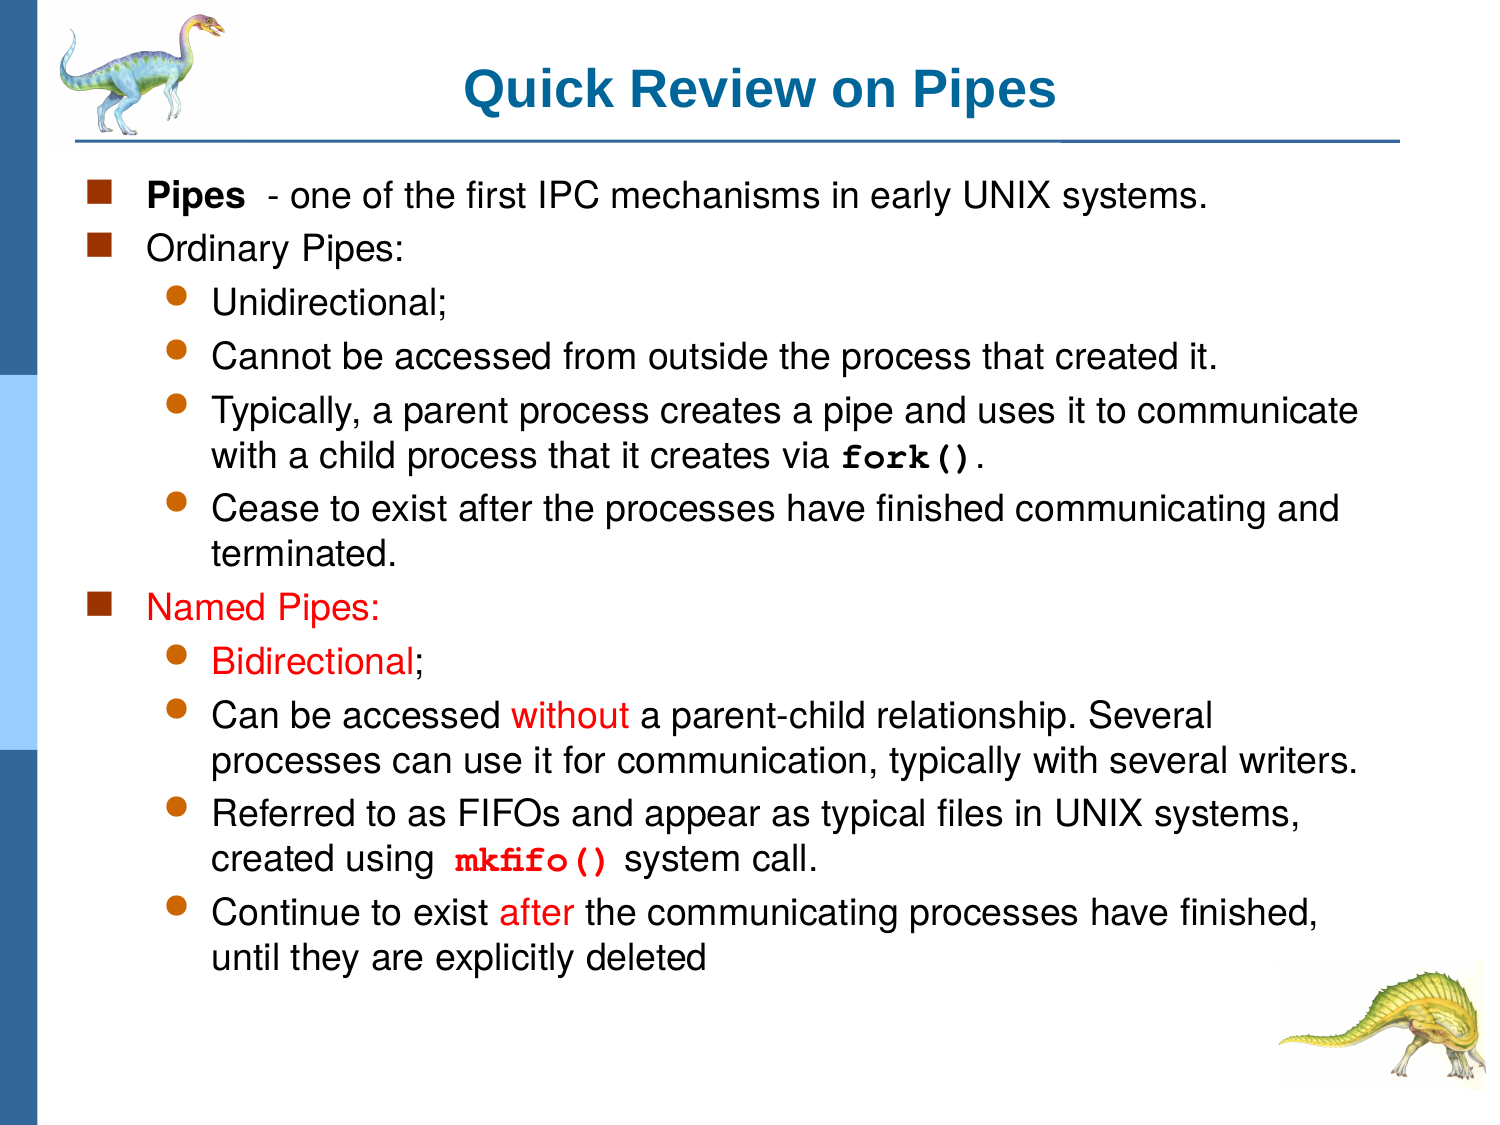

# Quick Review on Pipes
Pipes  - one of the first IPC mechanisms in early UNIX systems.
Ordinary Pipes:
Unidirectional;
Cannot be accessed from outside the process that created it.
Typically, a parent process creates a pipe and uses it to communicate with a child process that it creates via fork().
Cease to exist after the processes have finished communicating and terminated.
Named Pipes:
Bidirectional;
Can be accessed without a parent-child relationship. Several processes can use it for communication, typically with several writers.
Referred to as FIFOs and appear as typical files in UNIX systems, created using  mkfifo() system call.
Continue to exist after the communicating processes have finished, until they are explicitly deleted